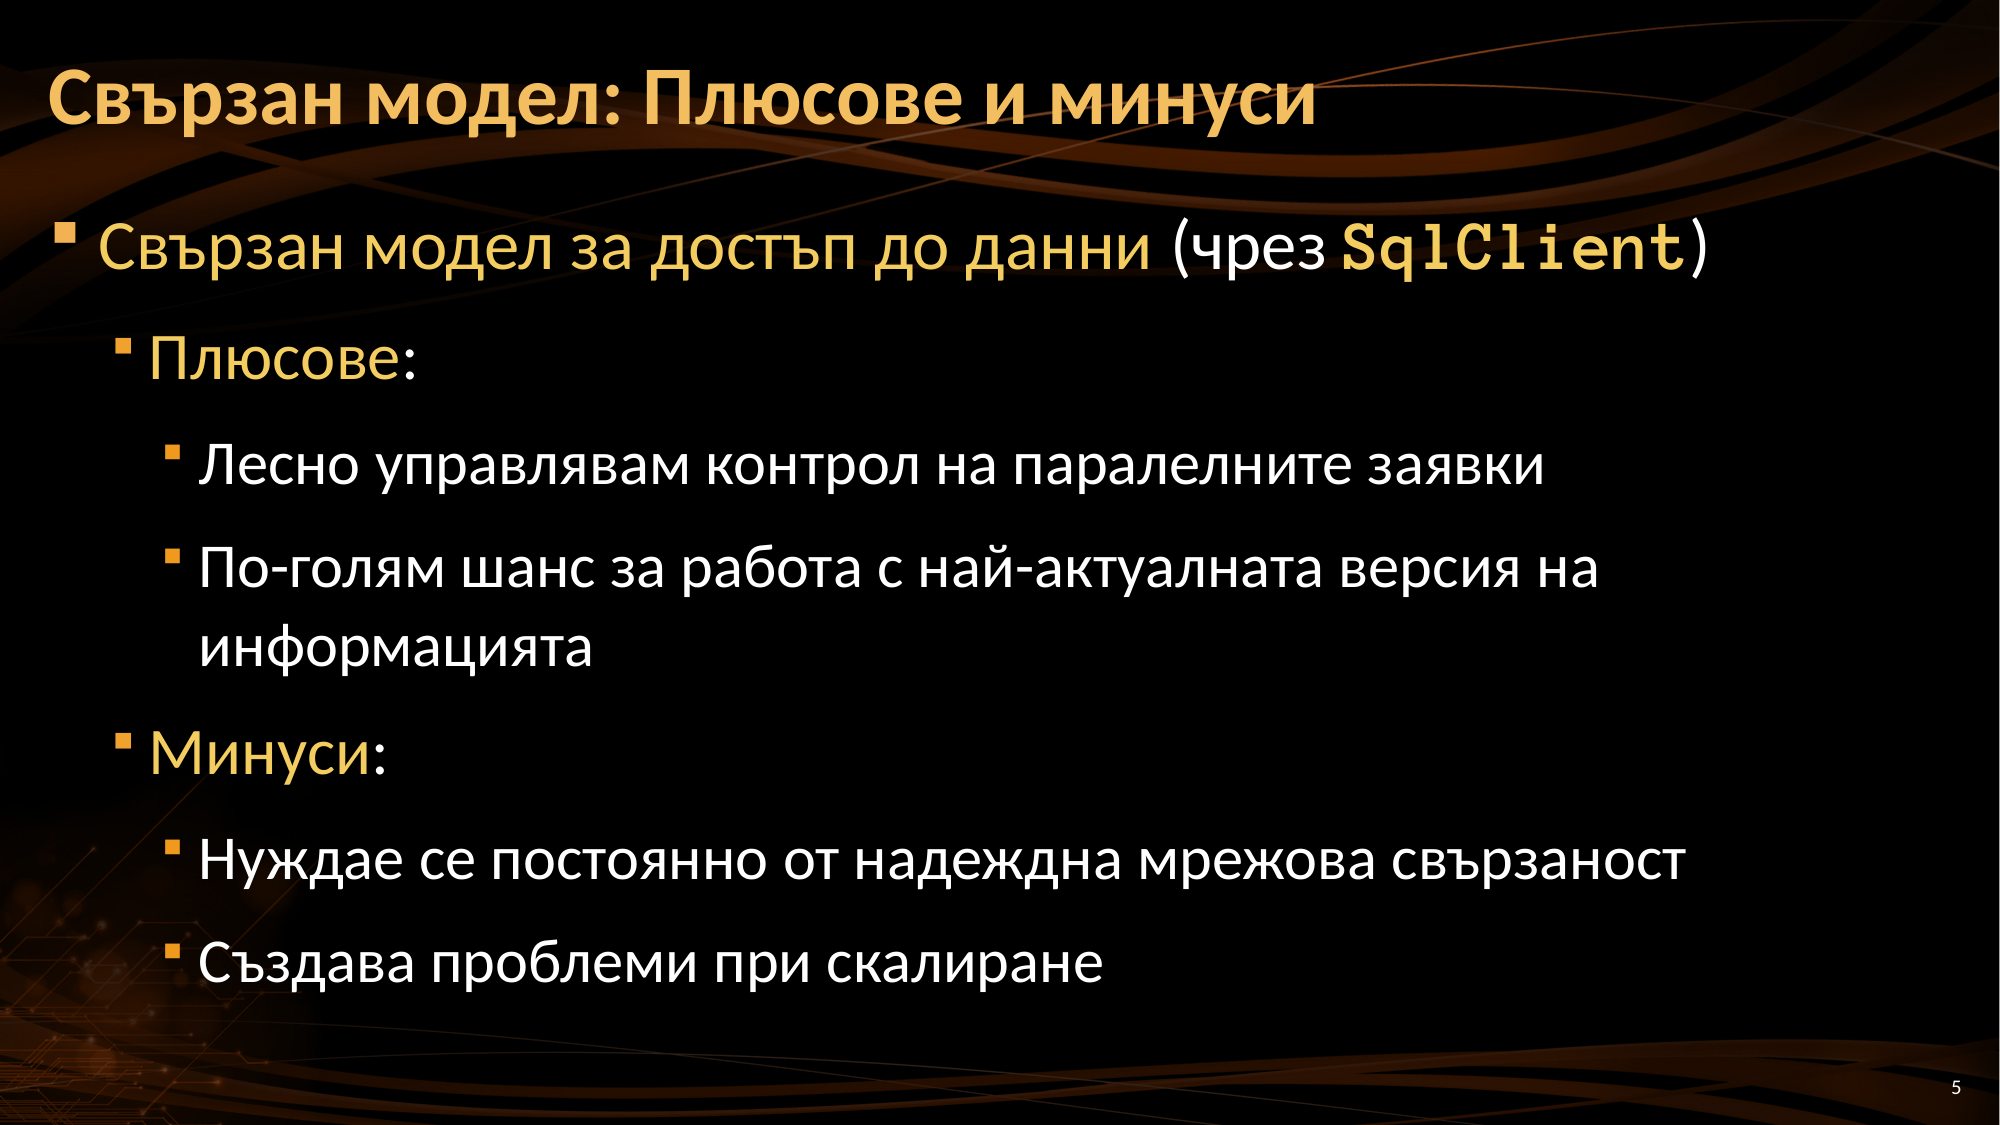

# Свързан модел: Плюсове и минуси
Свързан модел за достъп до данни (чрез SqlClient)
Плюсове:
Лесно управлявам контрол на паралелните заявки
По-голям шанс за работа с най-актуалната версия на информацията
Минуси:
Нуждае се постоянно от надеждна мрежова свързаност
Създава проблеми при скалиране
5